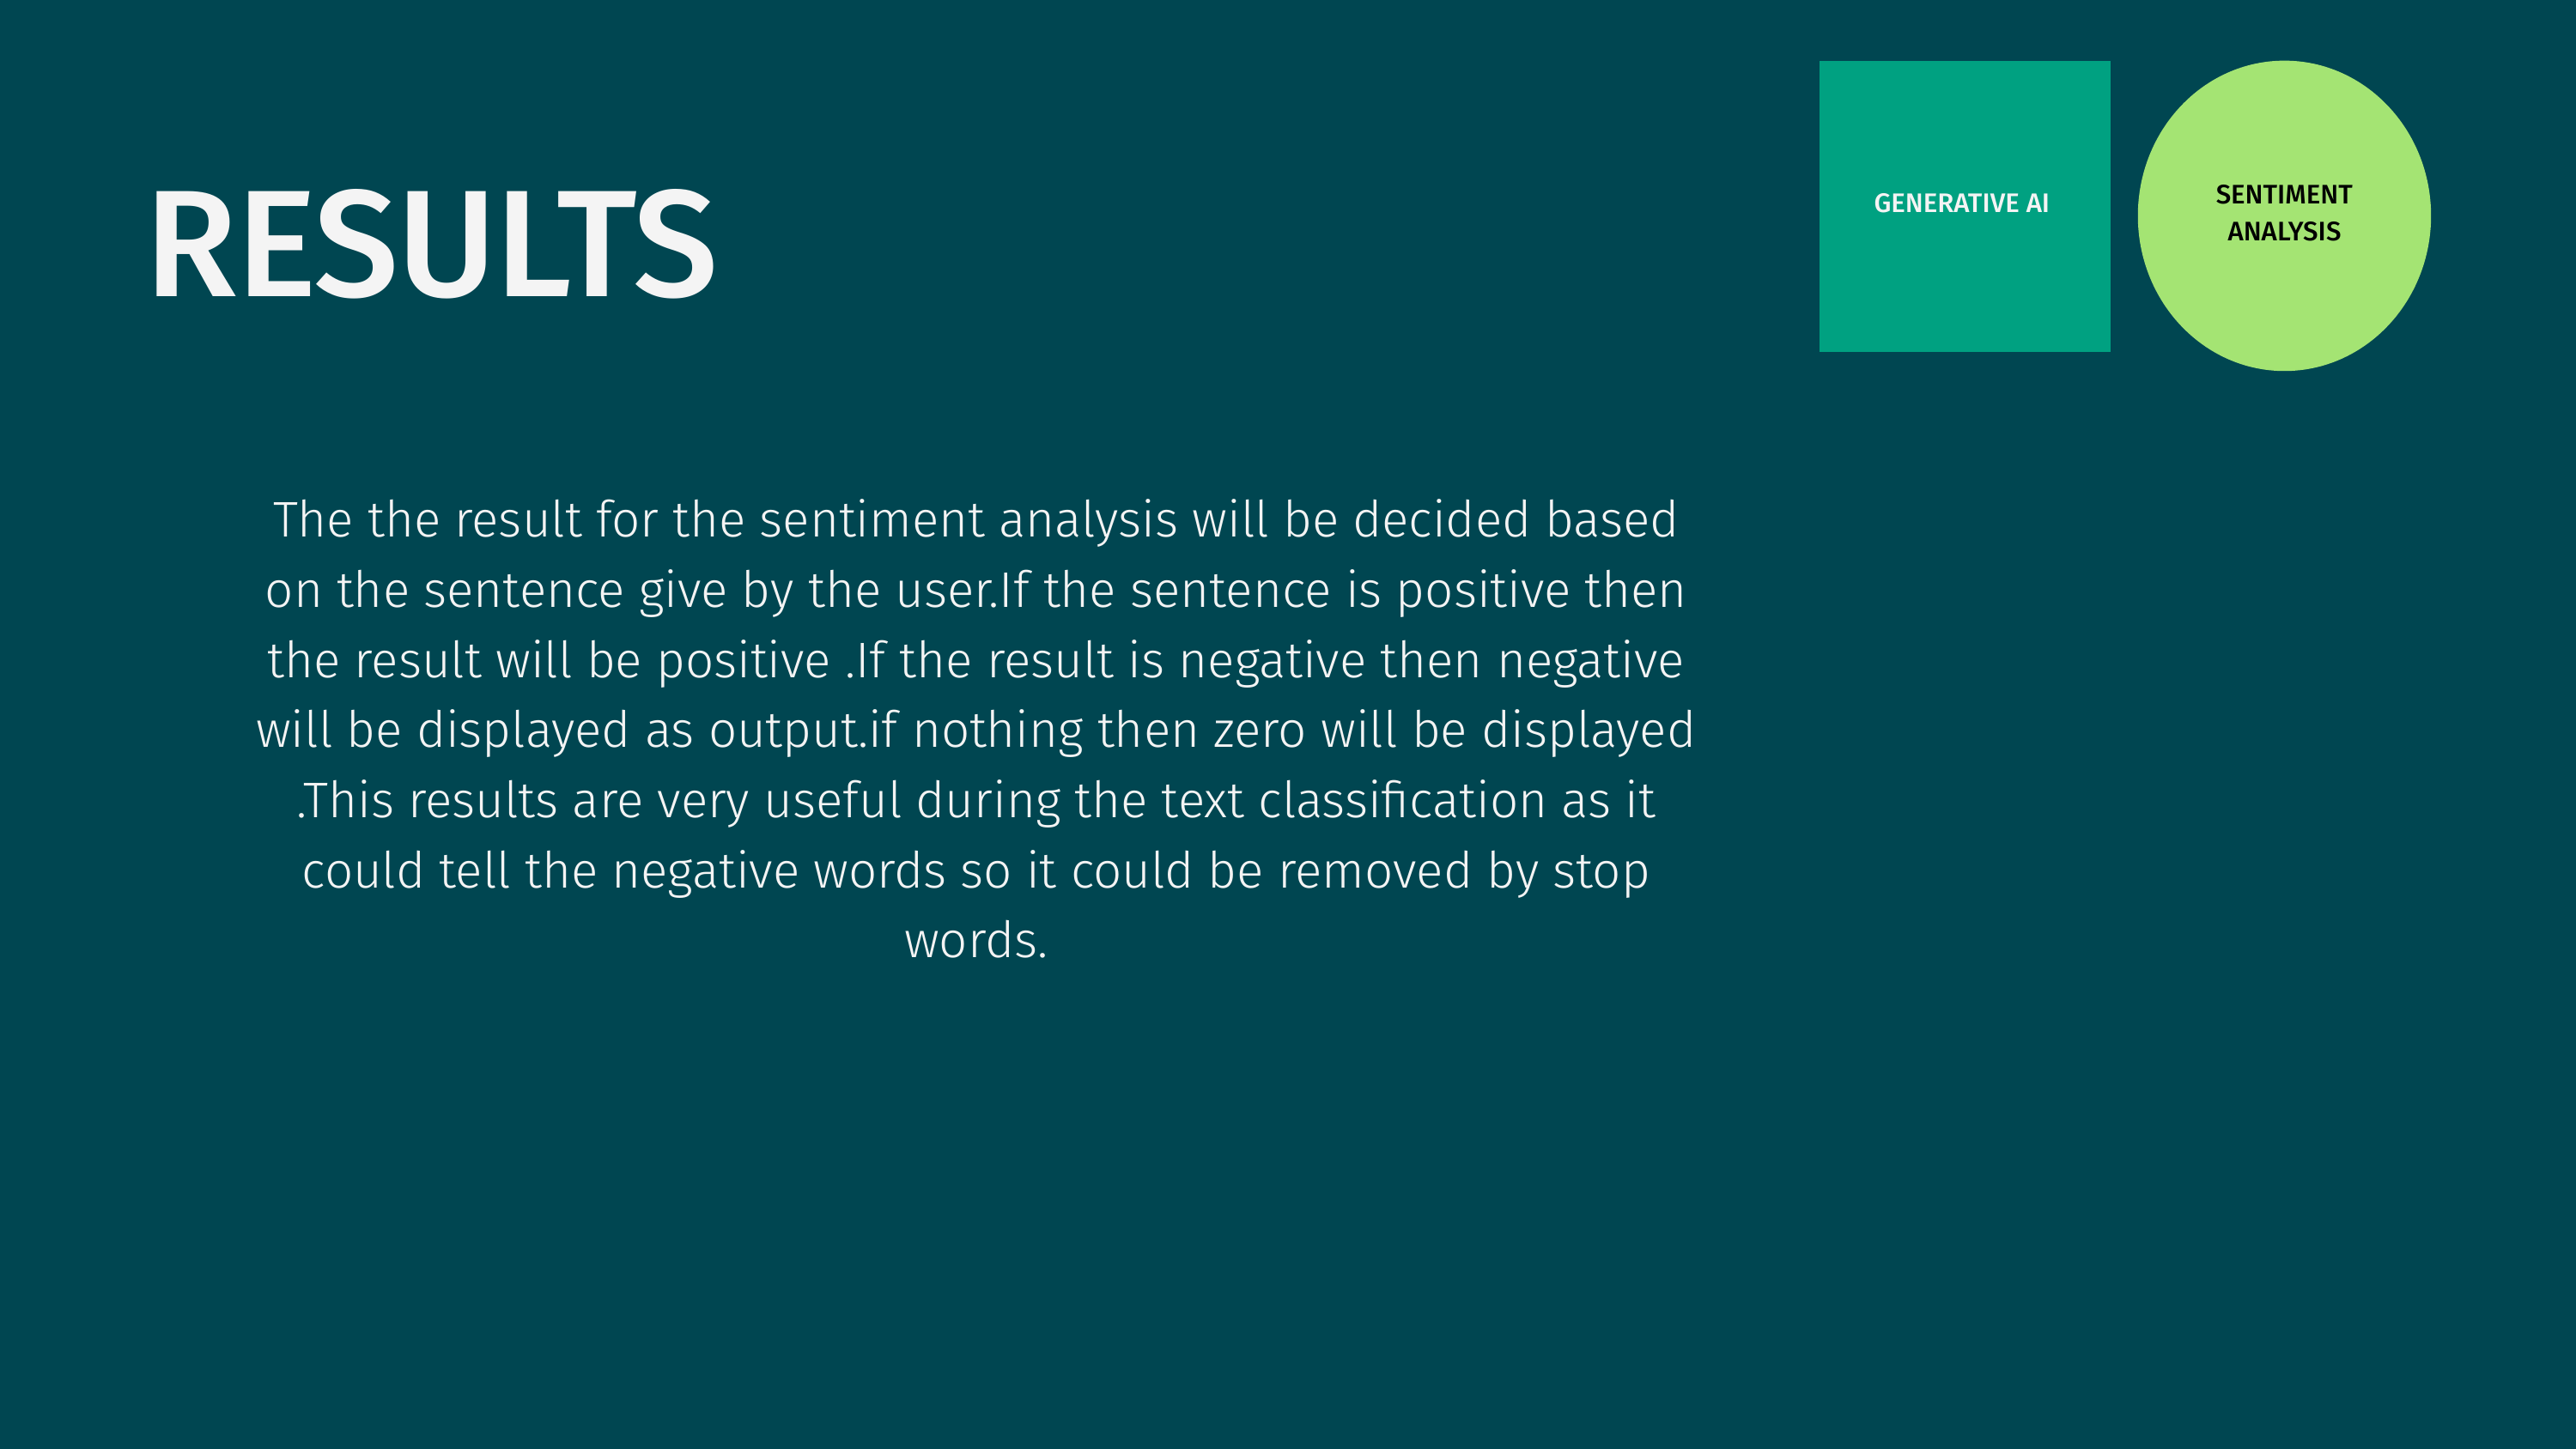

GENERATIVE AI

SENTIMENT ANALYSIS
RESULTS
The the result for the sentiment analysis will be decided based on the sentence give by the user.If the sentence is positive then the result will be positive .If the result is negative then negative will be displayed as output.if nothing then zero will be displayed .This results are very useful during the text classification as it could tell the negative words so it could be removed by stop words.